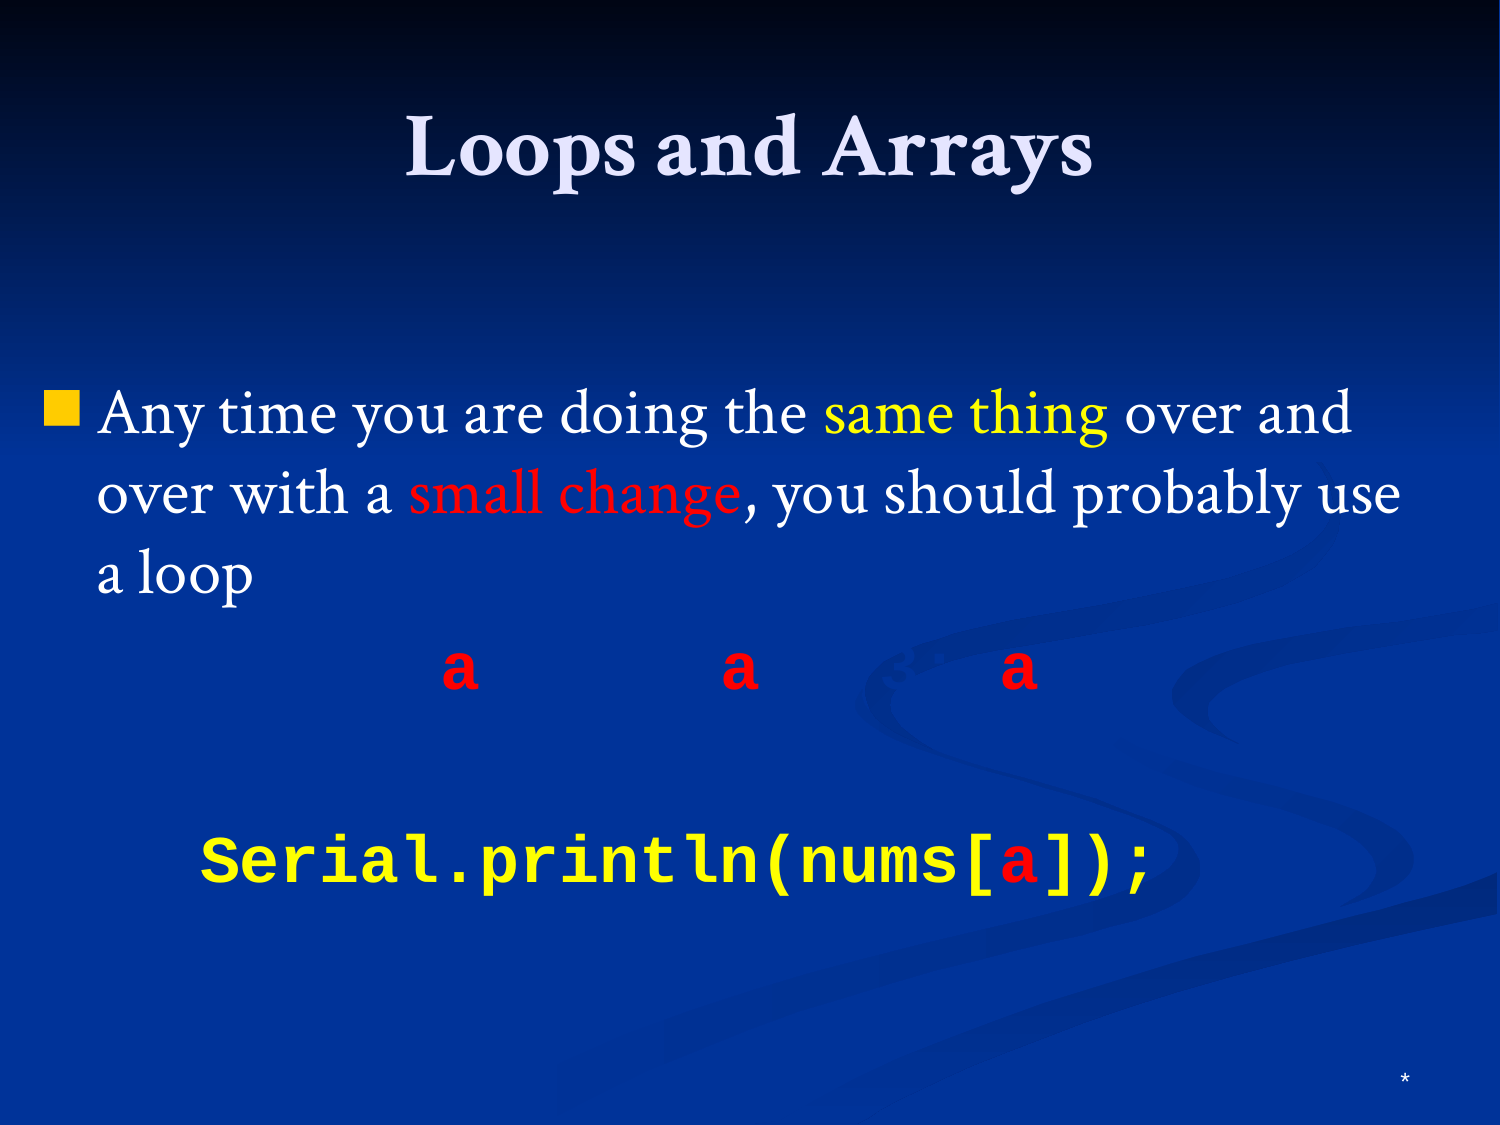

Loops and Arrays

Any time you are doing the same thing over and over with a small change, you should probably use a loop
  for(int a = 0; a < 3; a++)
  {
    Serial.println(nums[a]);
  }

*